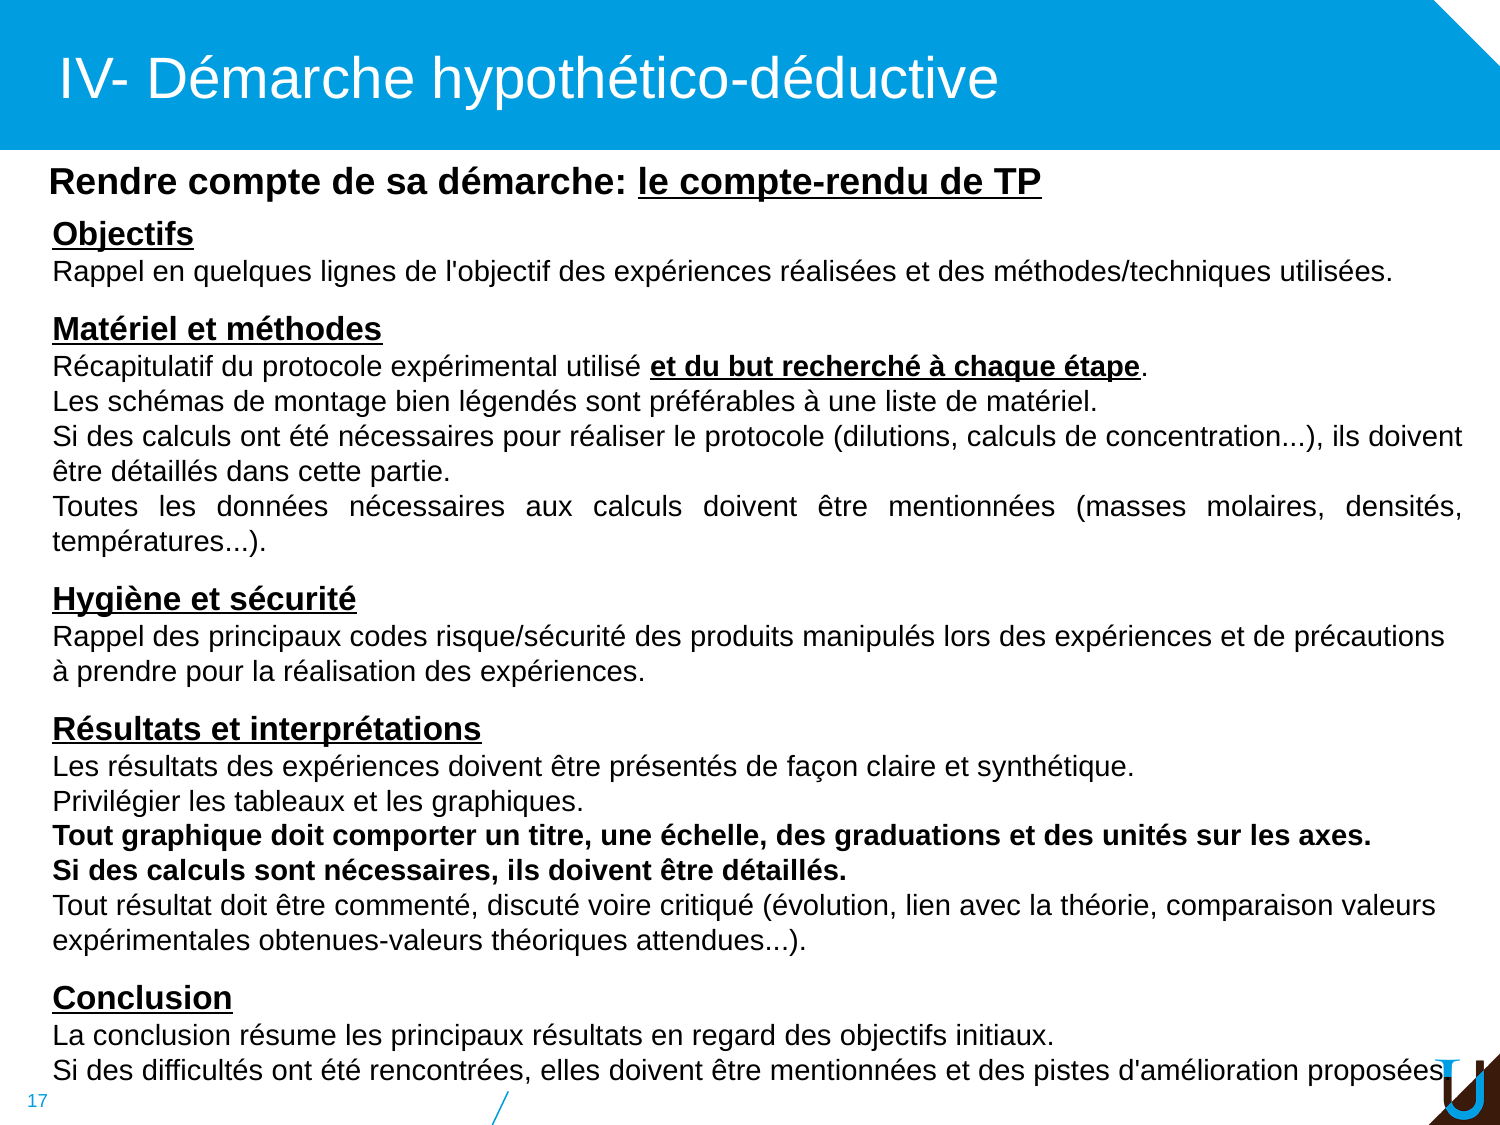

# IV- Démarche hypothético-déductive
Rendre compte de sa démarche: le compte-rendu de TP
Objectifs
Rappel en quelques lignes de l'objectif des expériences réalisées et des méthodes/techniques utilisées.

Matériel et méthodes
Récapitulatif du protocole expérimental utilisé et du but recherché à chaque étape.
Les schémas de montage bien légendés sont préférables à une liste de matériel.
Si des calculs ont été nécessaires pour réaliser le protocole (dilutions, calculs de concentration...), ils doivent être détaillés dans cette partie.
Toutes les données nécessaires aux calculs doivent être mentionnées (masses molaires, densités, températures...).

Hygiène et sécurité
Rappel des principaux codes risque/sécurité des produits manipulés lors des expériences et de précautions à prendre pour la réalisation des expériences.

Résultats et interprétations
Les résultats des expériences doivent être présentés de façon claire et synthétique.
Privilégier les tableaux et les graphiques.
Tout graphique doit comporter un titre, une échelle, des graduations et des unités sur les axes.
Si des calculs sont nécessaires, ils doivent être détaillés.
Tout résultat doit être commenté, discuté voire critiqué (évolution, lien avec la théorie, comparaison valeurs expérimentales obtenues-valeurs théoriques attendues...).

Conclusion
La conclusion résume les principaux résultats en regard des objectifs initiaux.
Si des difficultés ont été rencontrées, elles doivent être mentionnées et des pistes d'amélioration proposées.

17